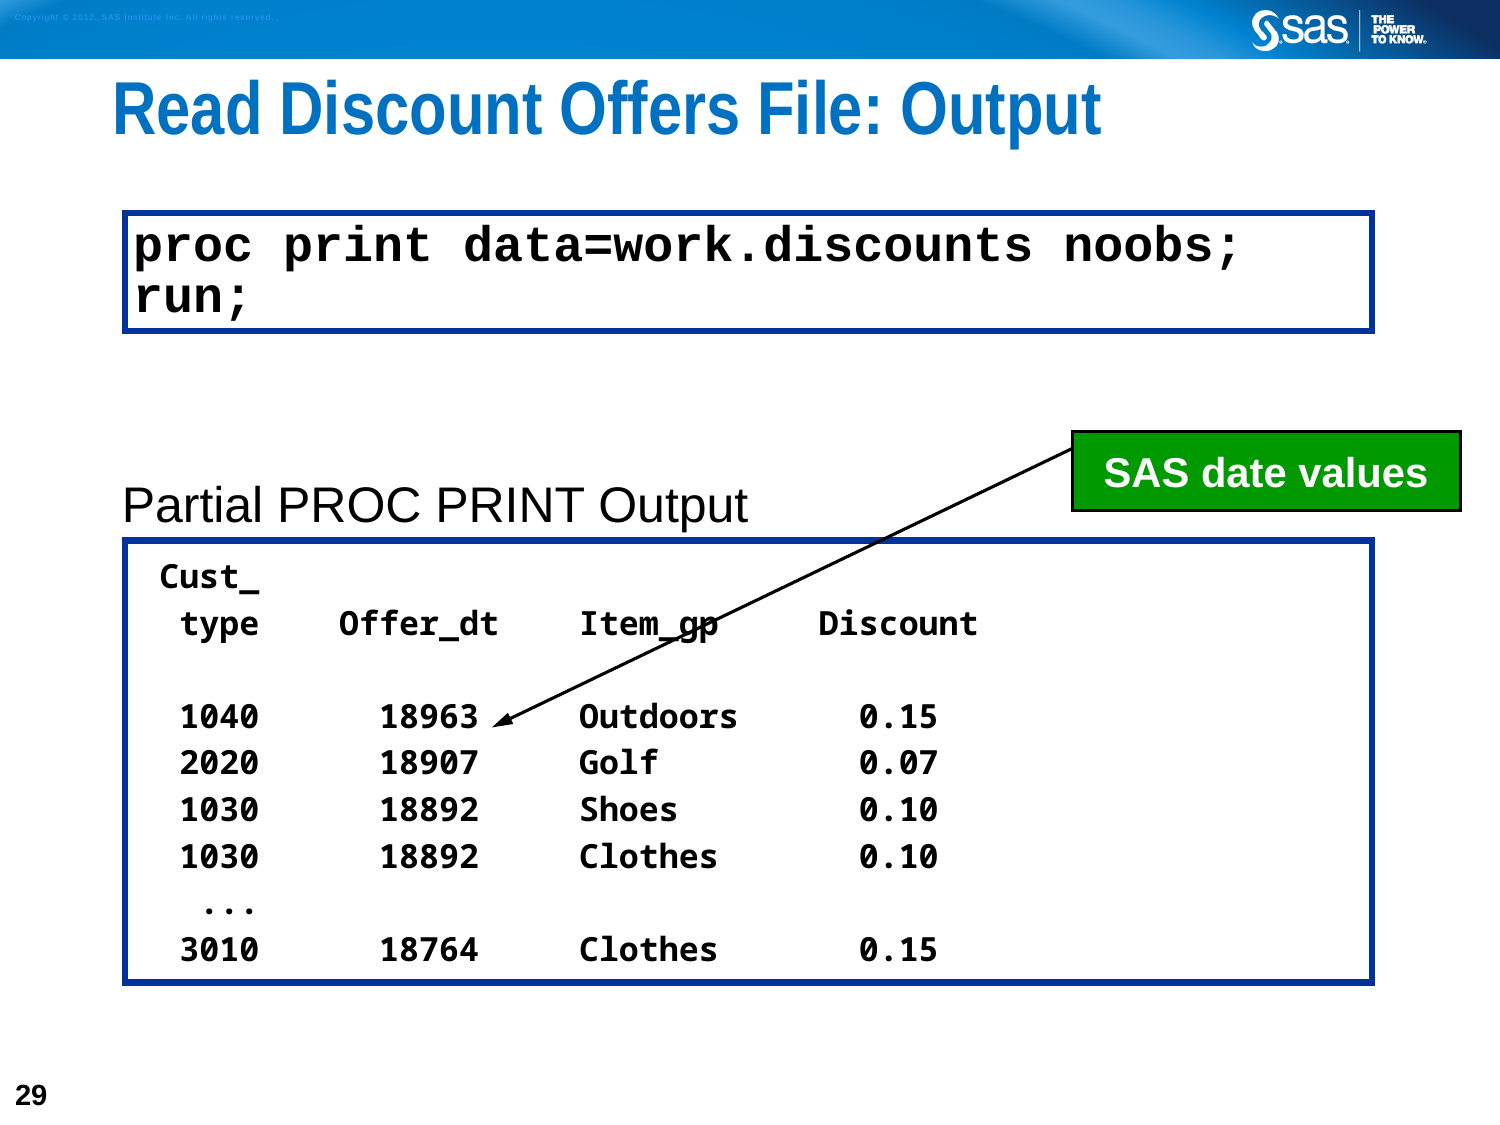

# Read Discount Offers File: Output
proc print data=work.discounts noobs;
run;
SAS date values
Partial PROC PRINT Output
 Cust_
  type    Offer_dt    Item_gp     Discount

  1040      18963     Outdoors      0.15
  2020      18907     Golf          0.07
  1030      18892     Shoes         0.10
  1030      18892     Clothes       0.10
   ...
  3010      18764     Clothes       0.15